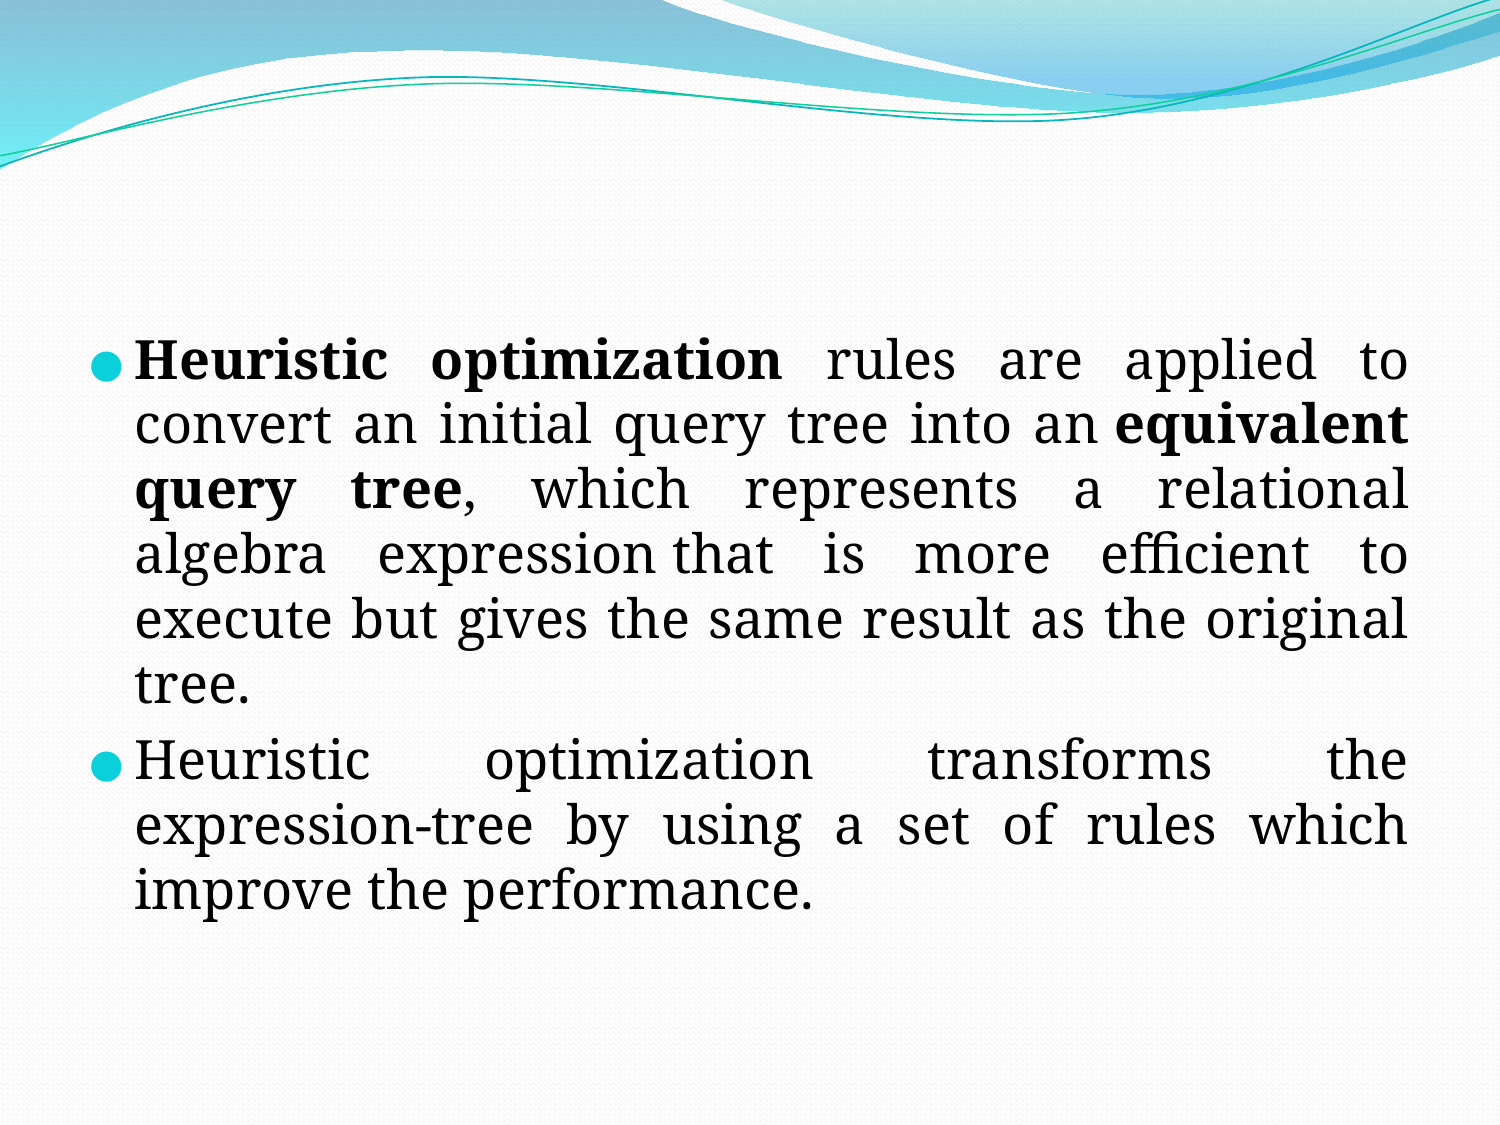

#
Heuristic optimization rules are applied to convert an initial query tree into an equivalent query tree, which represents a relational algebra expression that is more efficient to execute but gives the same result as the original tree.
Heuristic optimization transforms the expression-tree by using a set of rules which improve the performance.